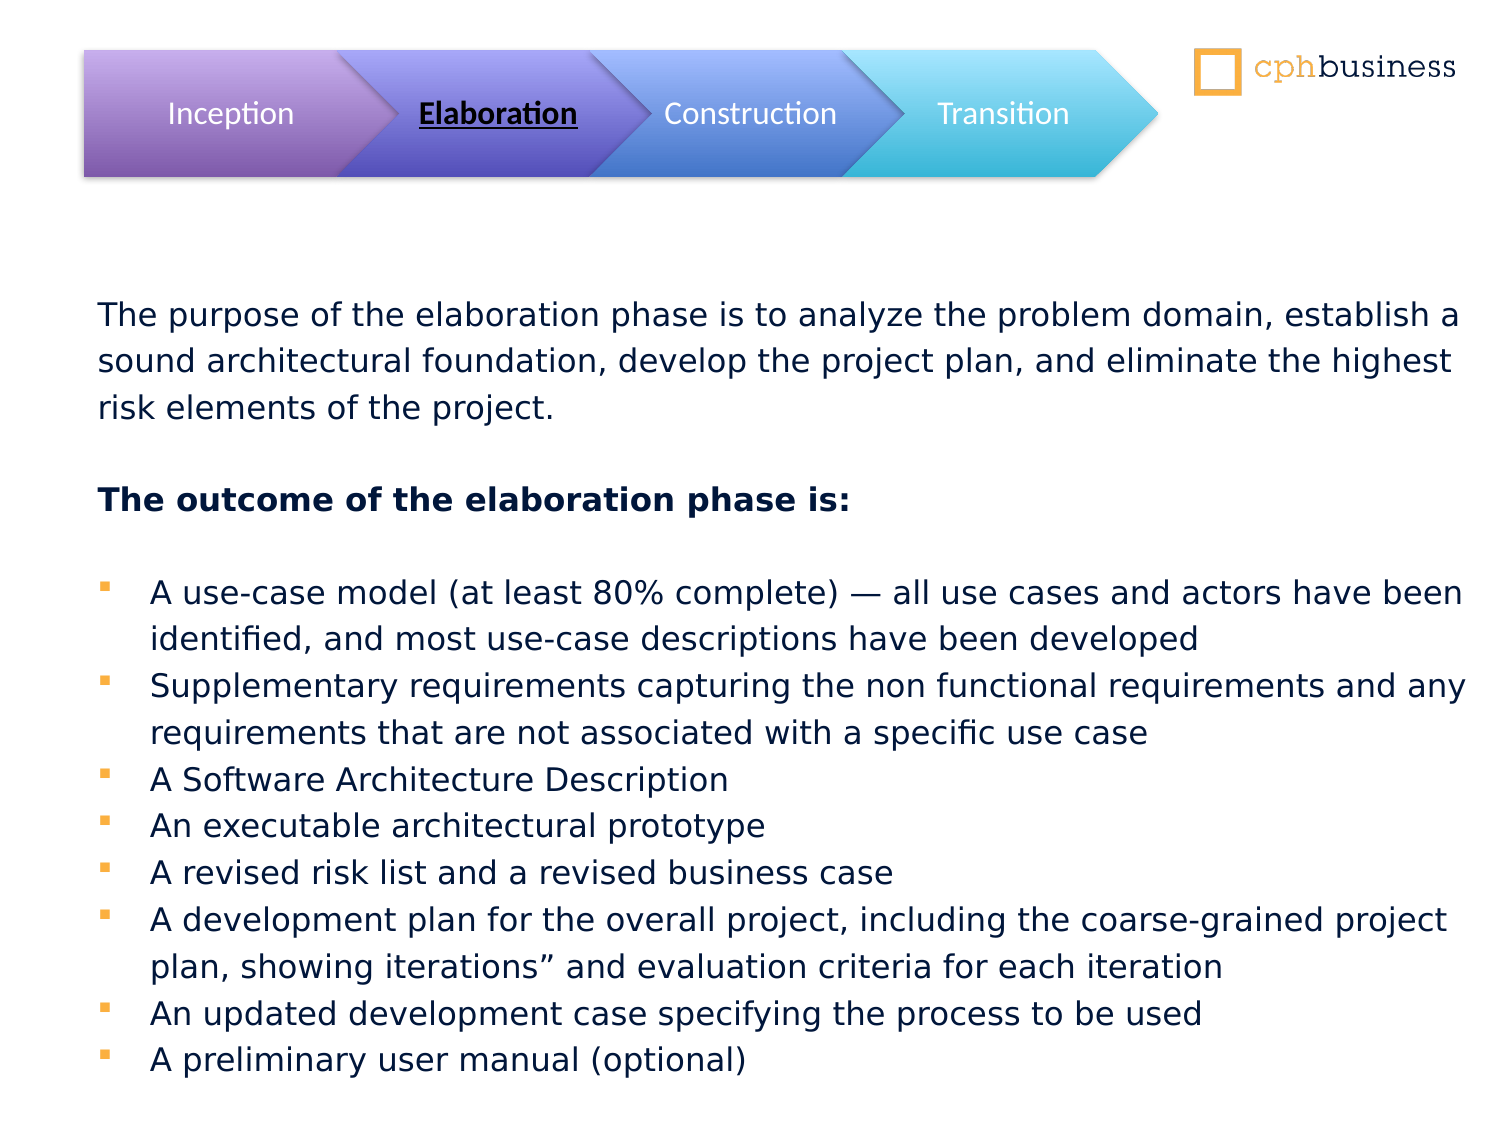

Inception
Elaboration
Construction
Transition
The purpose of the elaboration phase is to analyze the problem domain, establish a sound architectural foundation, develop the project plan, and eliminate the highest risk elements of the project.

The outcome of the elaboration phase is:

A use-case model (at least 80% complete) — all use cases and actors have been identified, and most use-case descriptions have been developed
Supplementary requirements capturing the non functional requirements and any requirements that are not associated with a specific use case
A Software Architecture Description
An executable architectural prototype
A revised risk list and a revised business case
A development plan for the overall project, including the coarse-grained project plan, showing iterations” and evaluation criteria for each iteration
An updated development case specifying the process to be used
A preliminary user manual (optional)